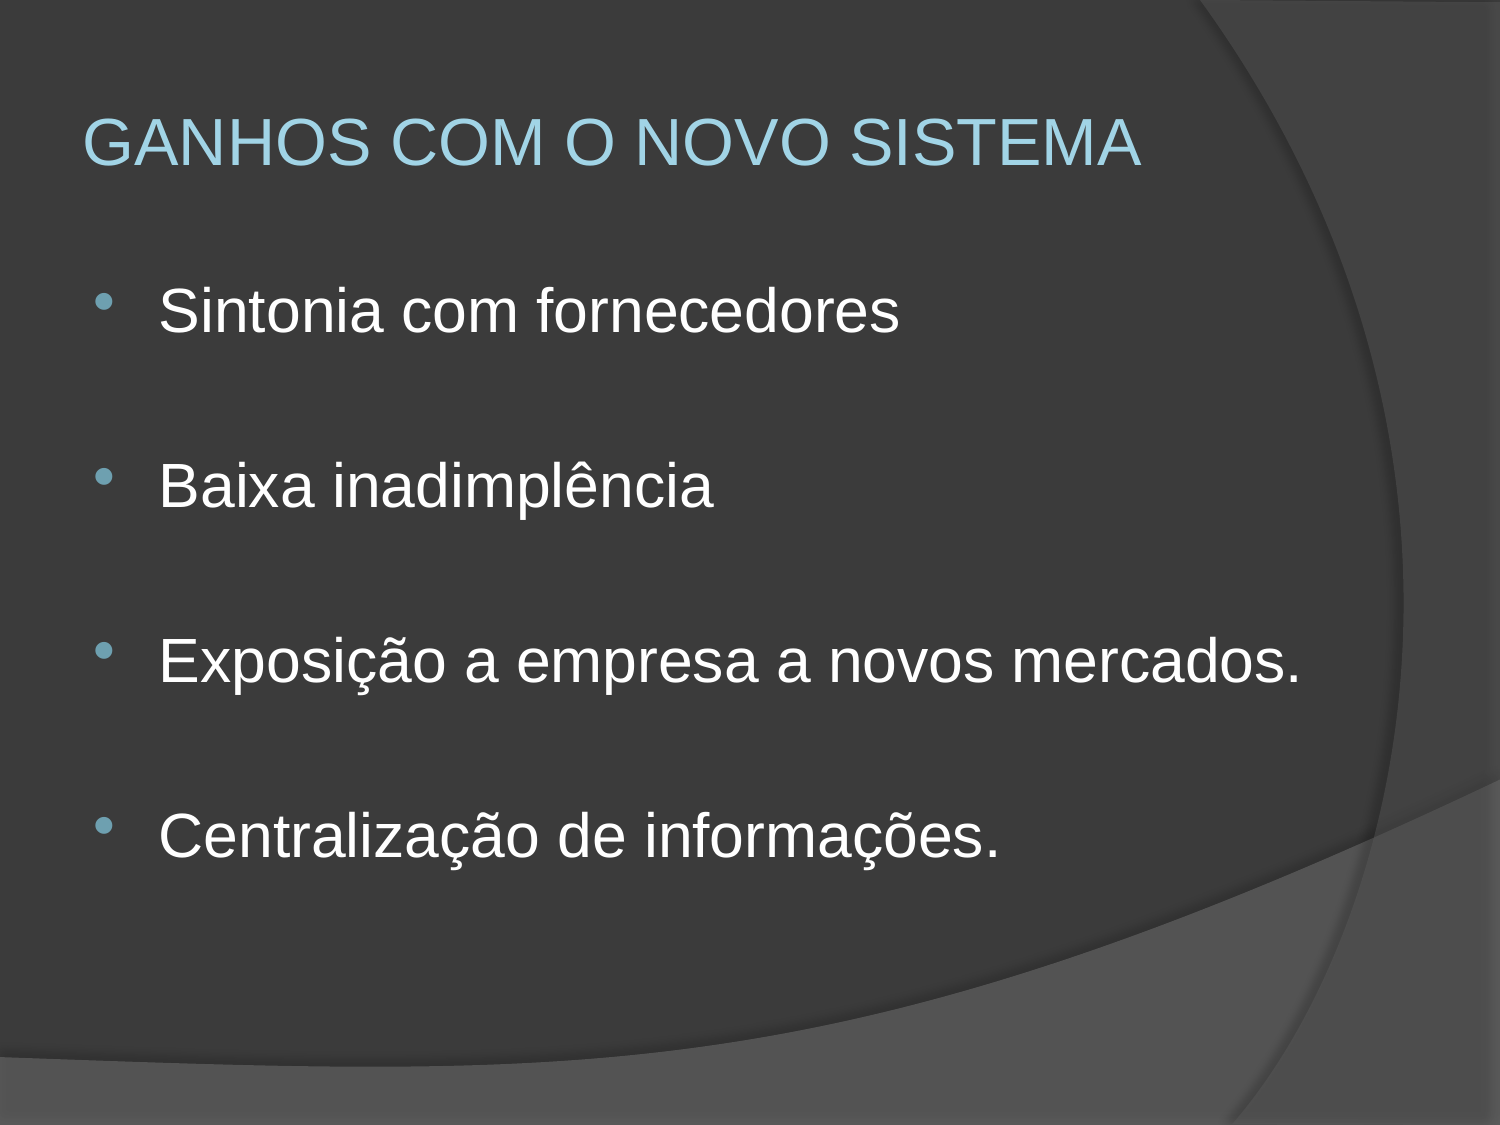

# Ganhos com o novo sistema
Sintonia com fornecedores

Baixa inadimplência

Exposição a empresa a novos mercados.

Centralização de informações.